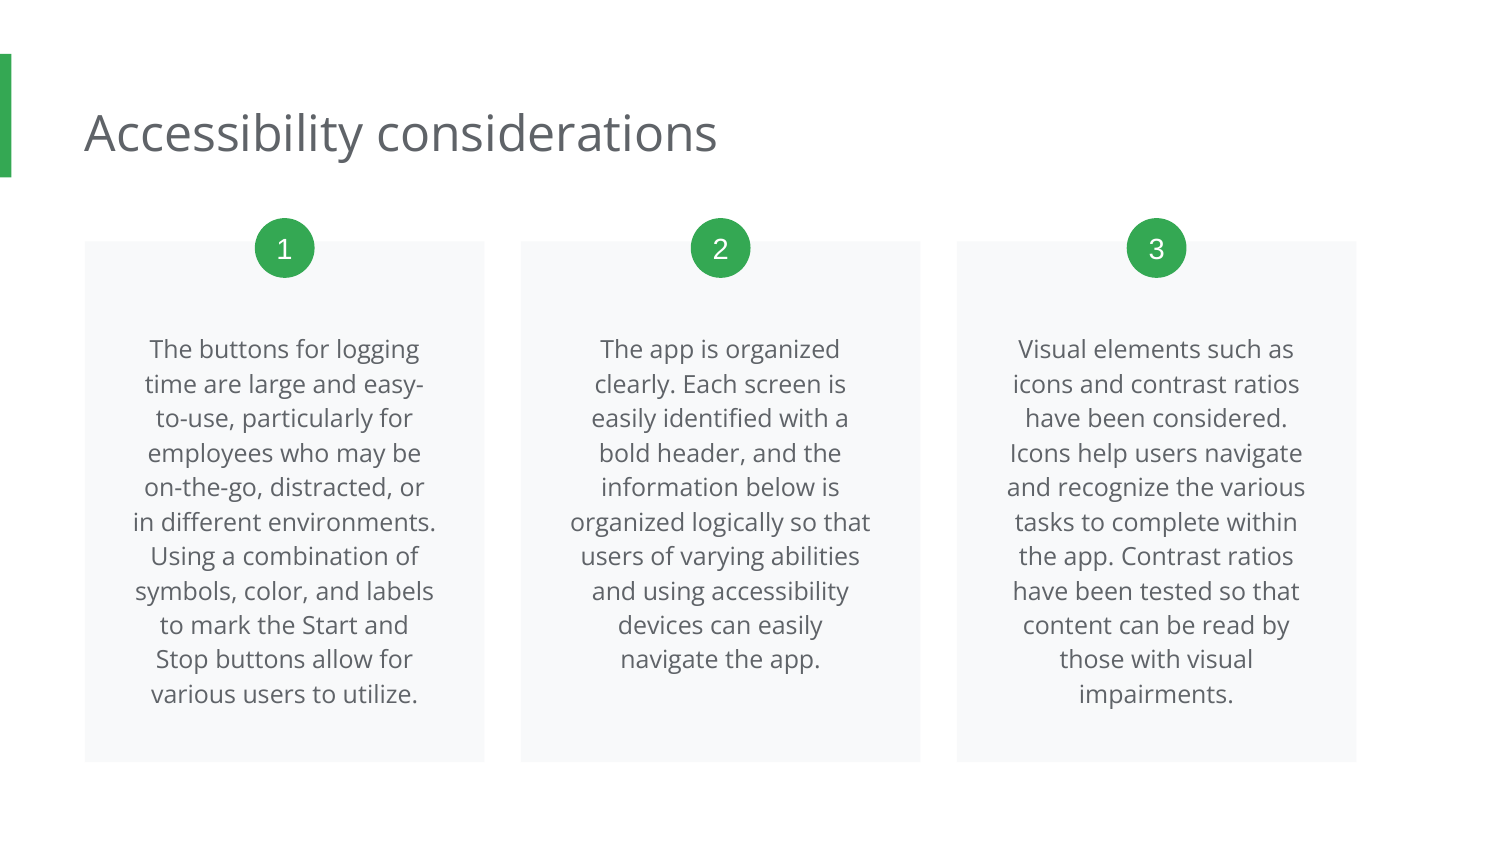

Accessibility considerations
1
2
3

The buttons for logging time are large and easy-to-use, particularly for employees who may be on-the-go, distracted, or in different environments. Using a combination of symbols, color, and labels to mark the Start and Stop buttons allow for various users to utilize.
The app is organized clearly. Each screen is easily identified with a bold header, and the information below is organized logically so that users of varying abilities and using accessibility devices can easily navigate the app.
Visual elements such as icons and contrast ratios have been considered. Icons help users navigate and recognize the various tasks to complete within the app. Contrast ratios have been tested so that content can be read by those with visual impairments.